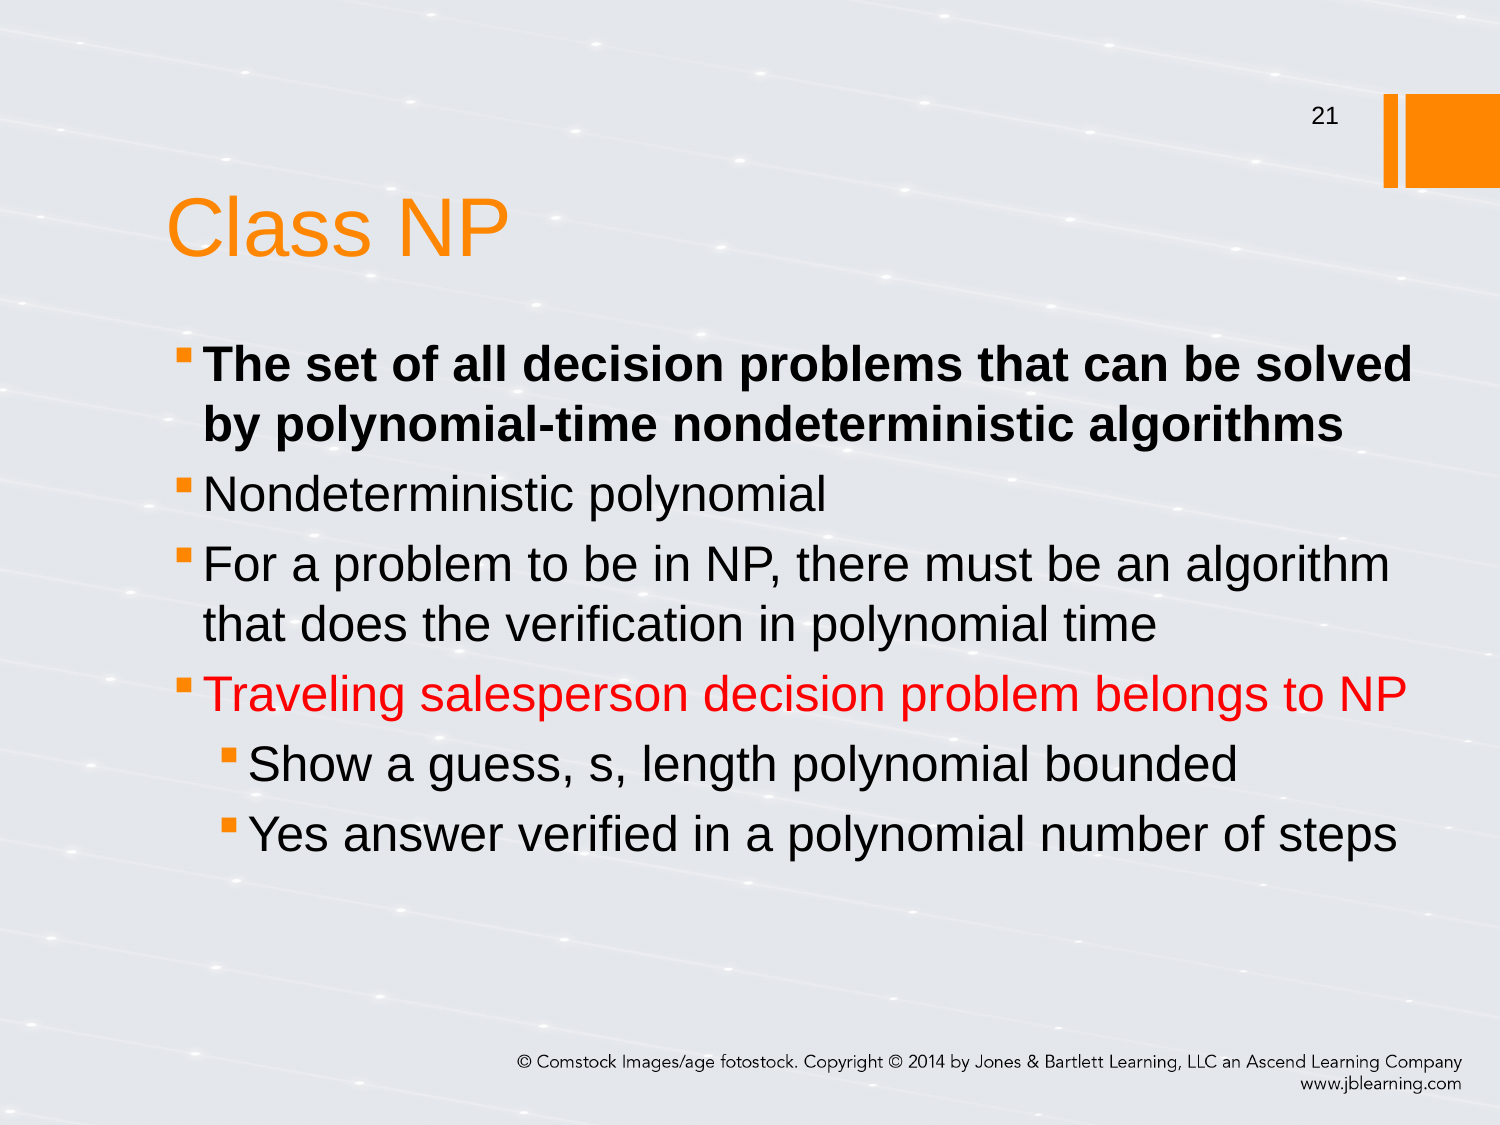

21
# Class NP
The set of all decision problems that can be solved by polynomial-time nondeterministic algorithms
Nondeterministic polynomial
For a problem to be in NP, there must be an algorithm that does the verification in polynomial time
Traveling salesperson decision problem belongs to NP
Show a guess, s, length polynomial bounded
Yes answer verified in a polynomial number of steps